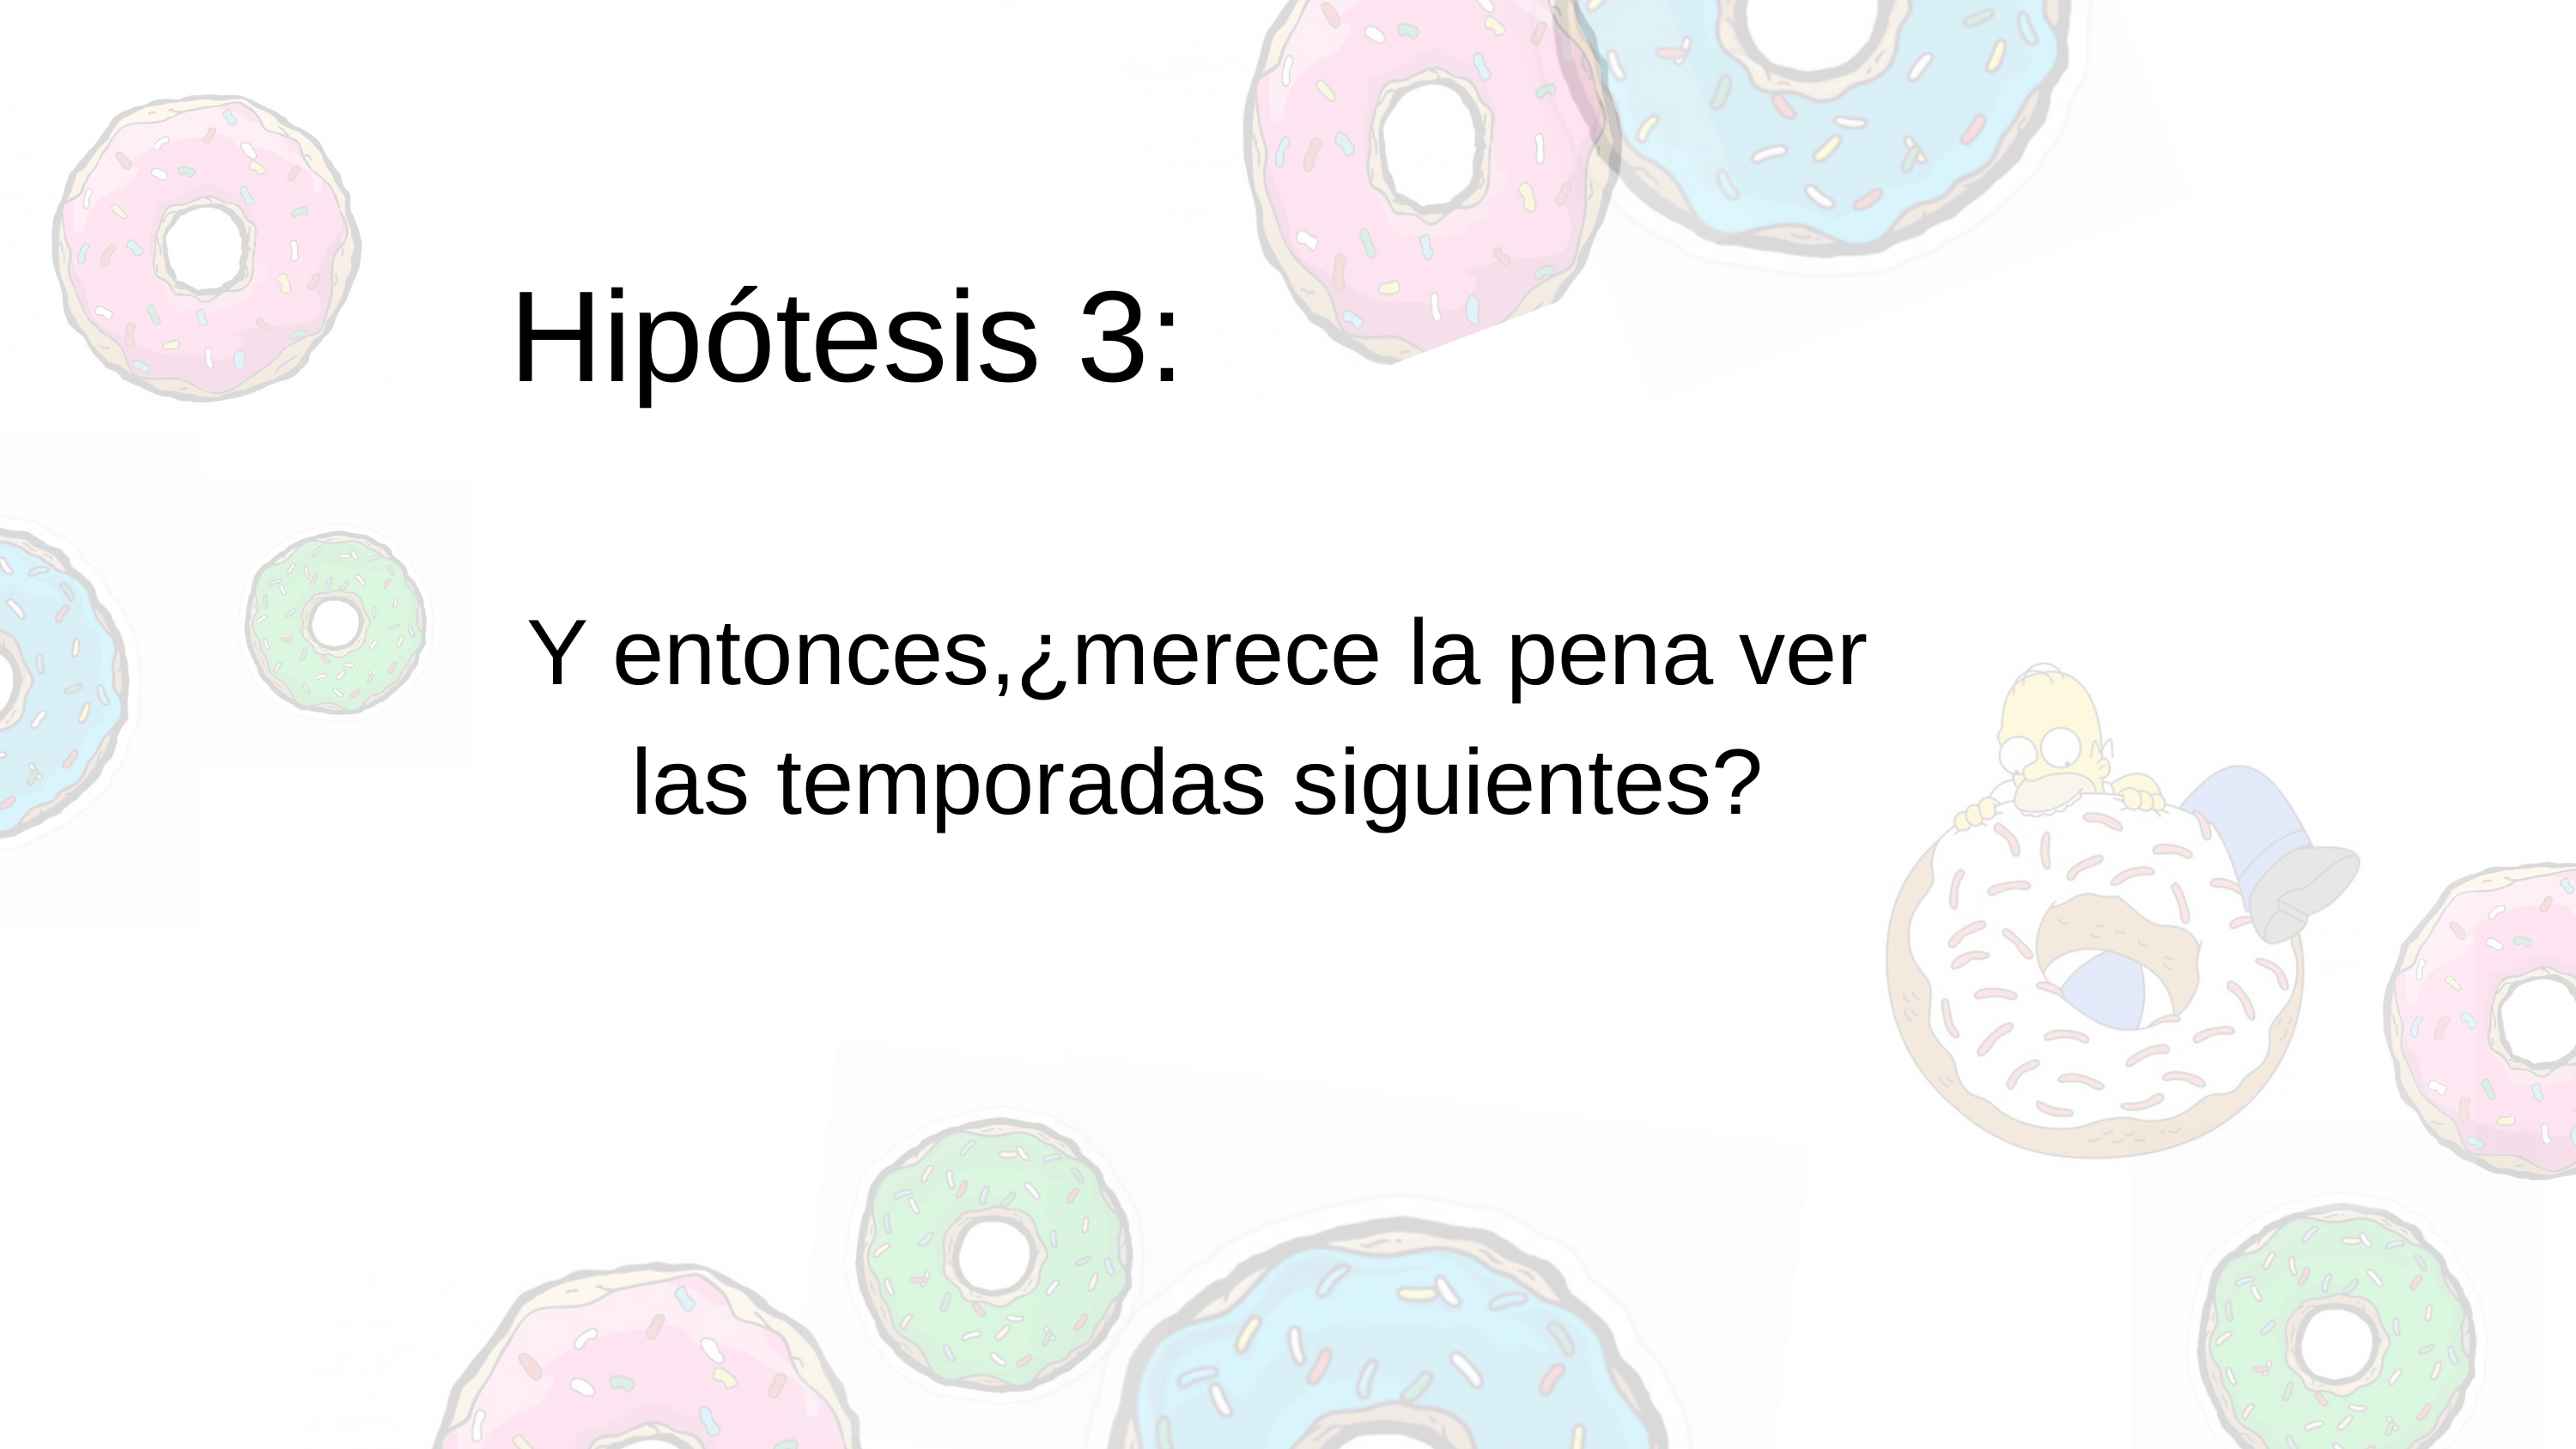

Hipótesis 3:

Y entonces,¿merece la pena ver
las temporadas siguientes?